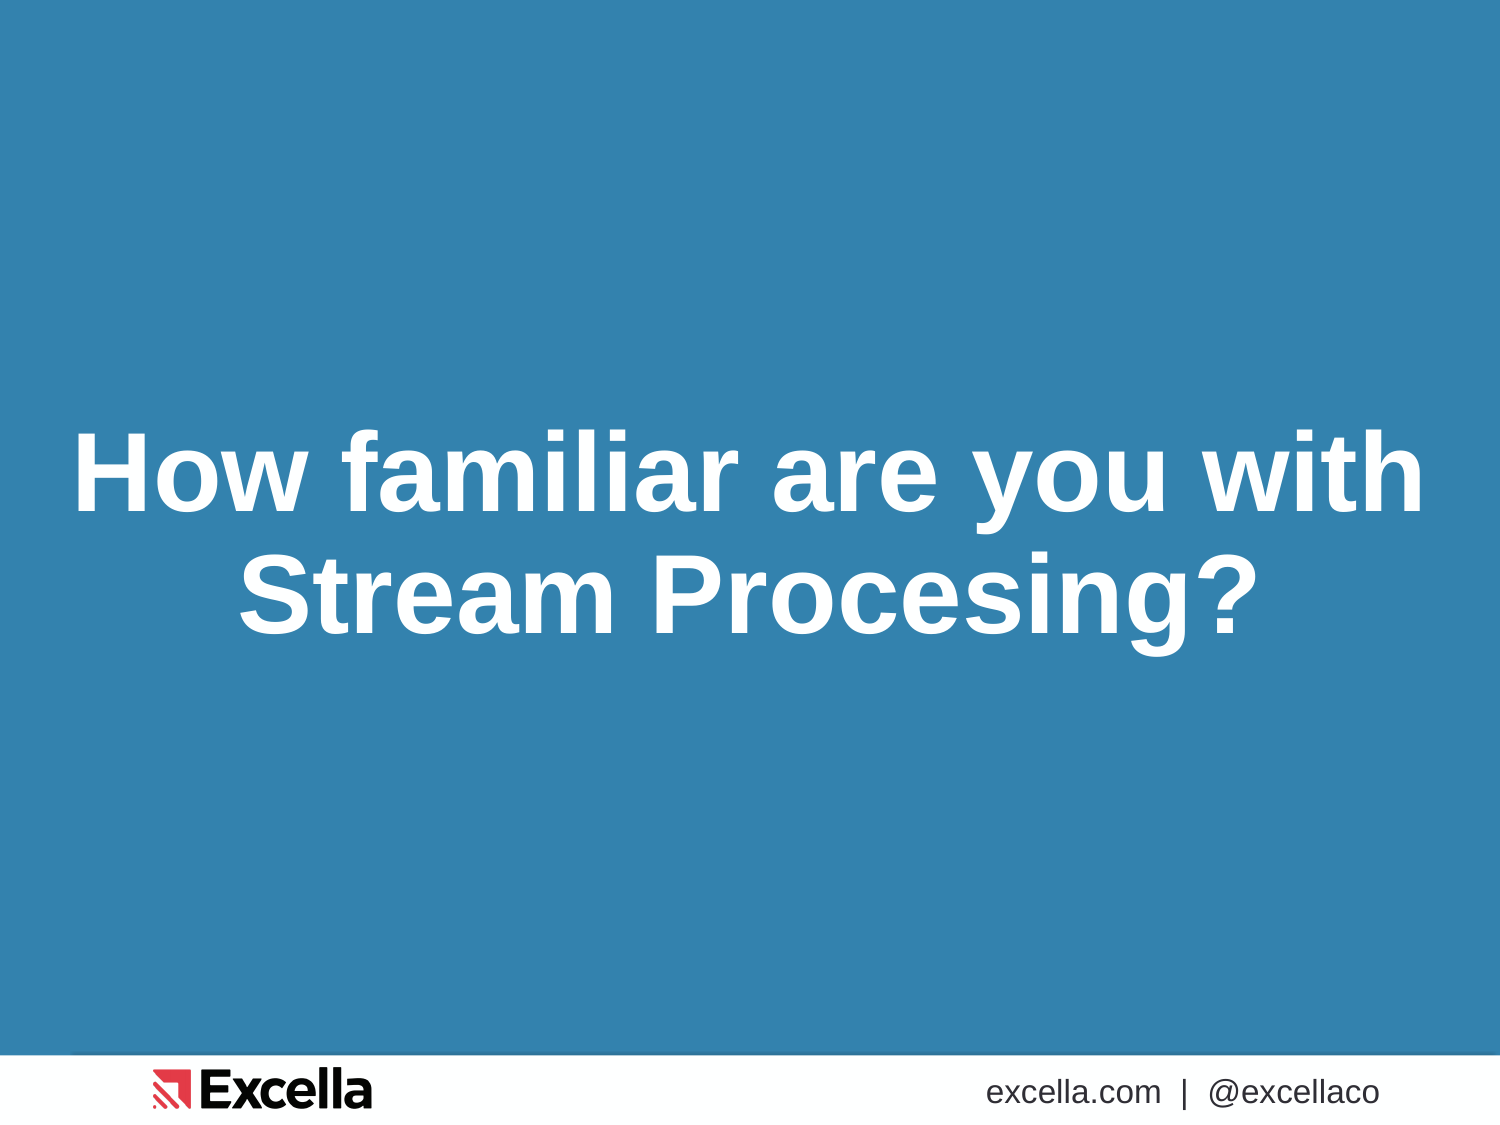

How familiar are you with Stream Procesing?